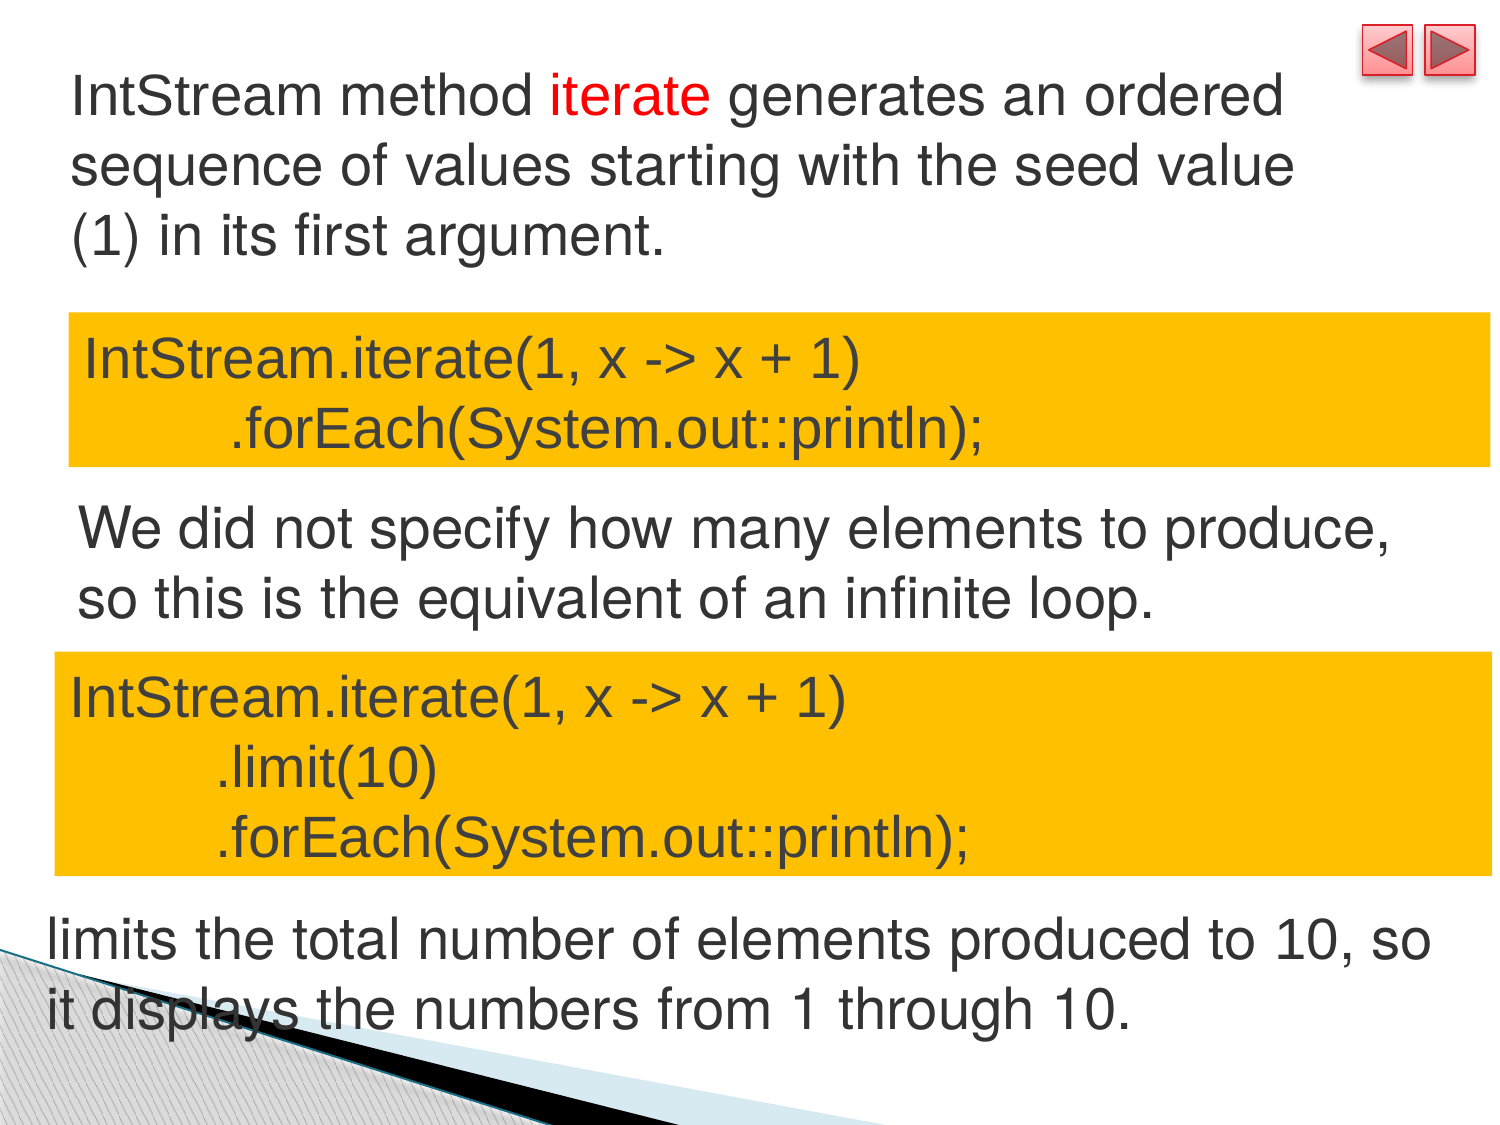

IntStream method iterate generates an ordered sequence of values starting with the seed value (1) in its first argument.
IntStream.iterate(1, x -> x + 1)
         .forEach(System.out::println);
We did not specify how many elements to produce, so this is the equivalent of an infinite loop.
IntStream.iterate(1, x -> x + 1)
         .limit(10)
         .forEach(System.out::println);
limits the total number of elements produced to 10, so it displays the numbers from 1 through 10.